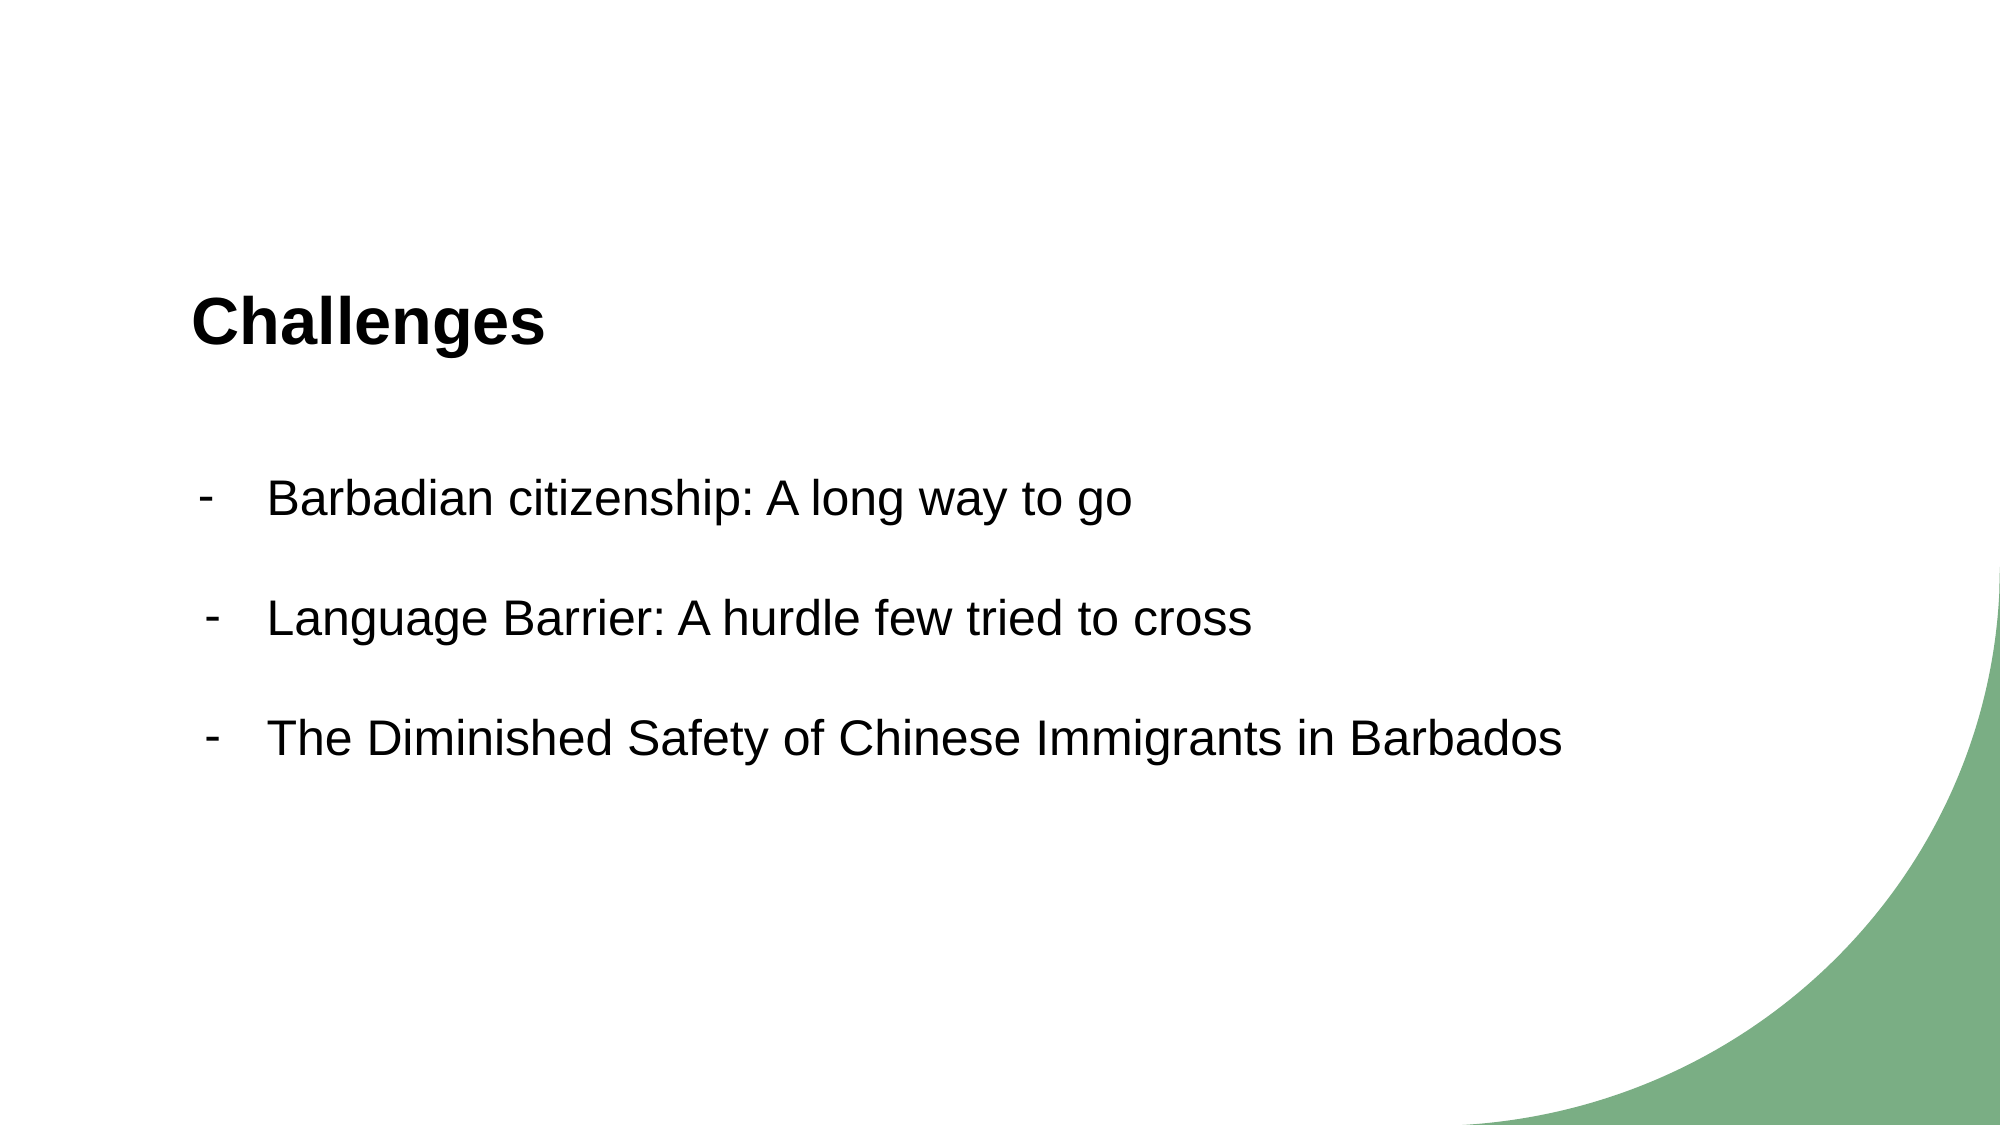

# Challenges
Barbadian citizenship: A long way to go
Language Barrier: A hurdle few tried to cross
The Diminished Safety of Chinese Immigrants in Barbados